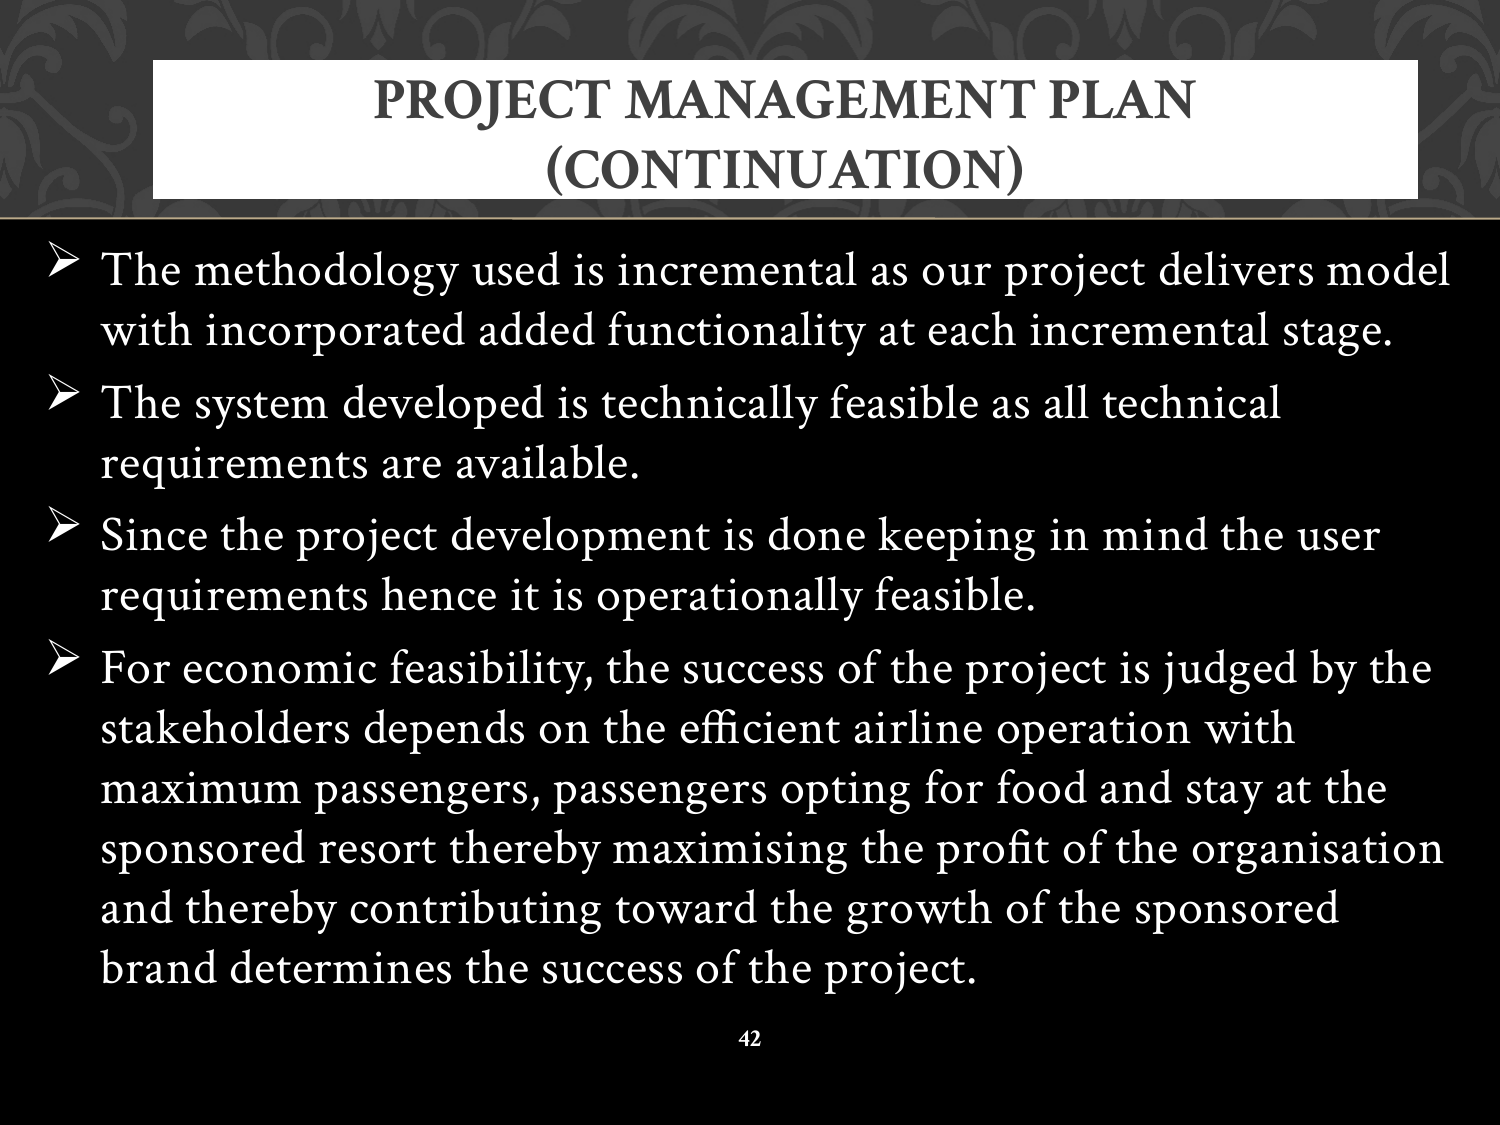

# PROJECT MANAGEMENT PLAN (CONTINUATION)
The methodology used is incremental as our project delivers model with incorporated added functionality at each incremental stage.
The system developed is technically feasible as all technical requirements are available.
Since the project development is done keeping in mind the user requirements hence it is operationally feasible.
For economic feasibility, the success of the project is judged by the stakeholders depends on the efficient airline operation with maximum passengers, passengers opting for food and stay at the sponsored resort thereby maximising the profit of the organisation and thereby contributing toward the growth of the sponsored brand determines the success of the project.

42